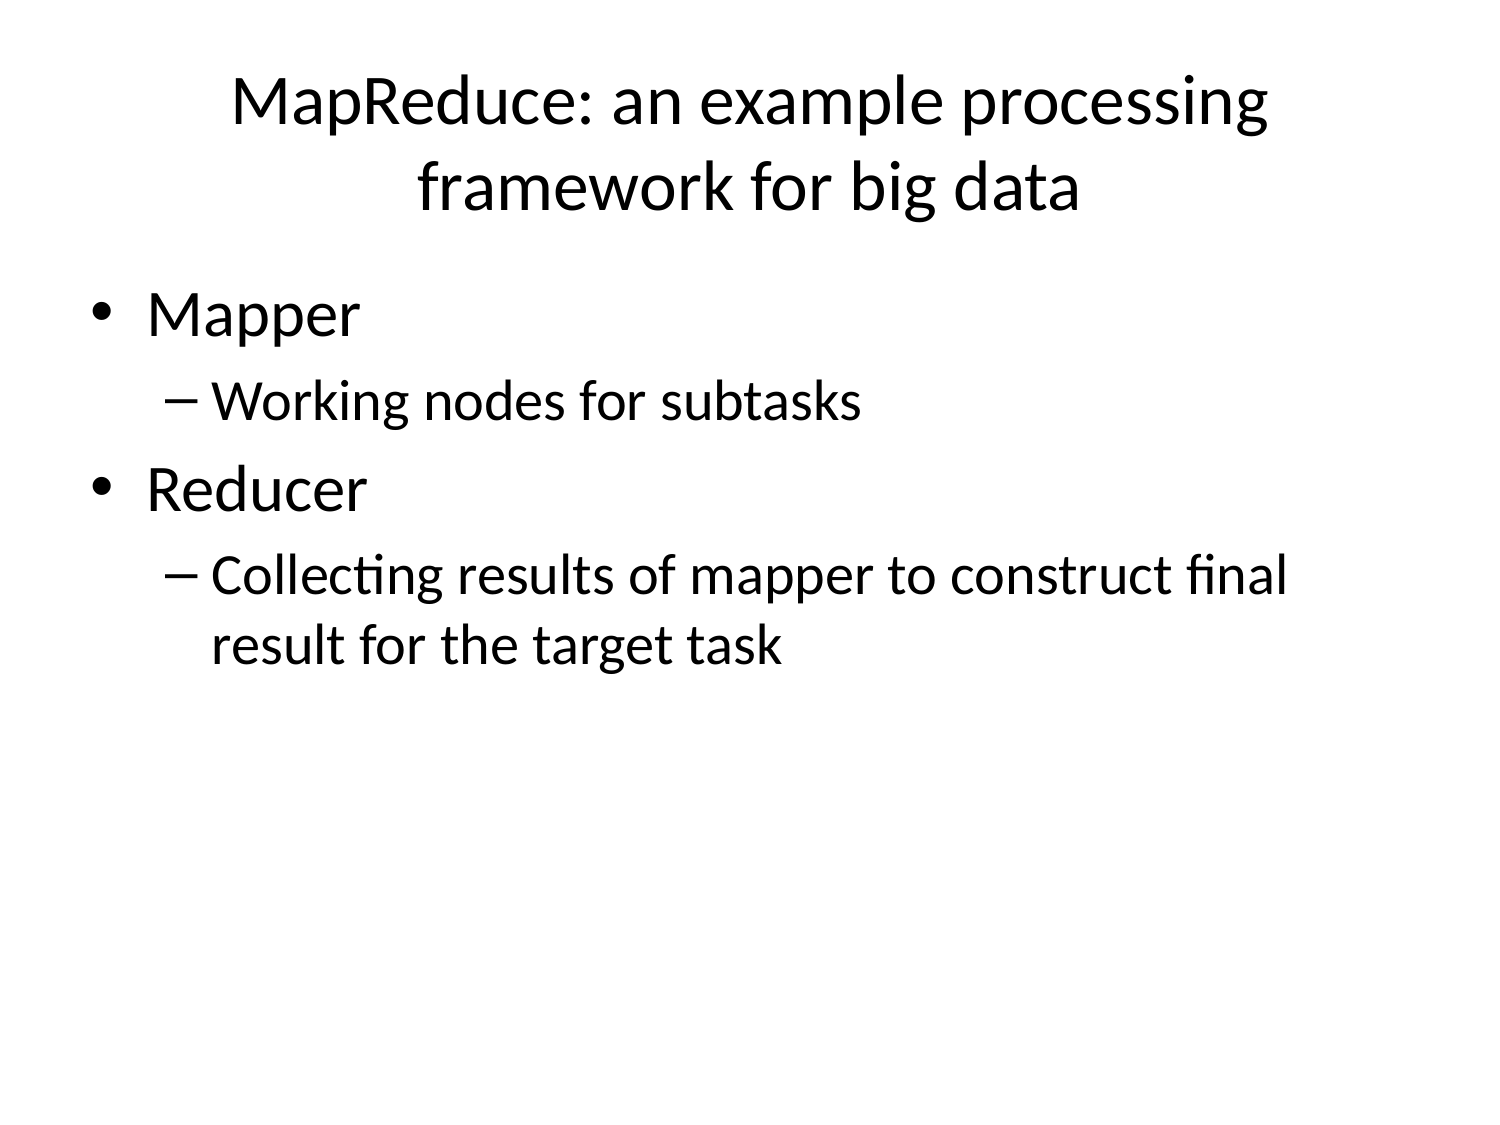

# MapReduce: an example processing framework for big data
Mapper
Working nodes for subtasks
Reducer
Collecting results of mapper to construct final result for the target task